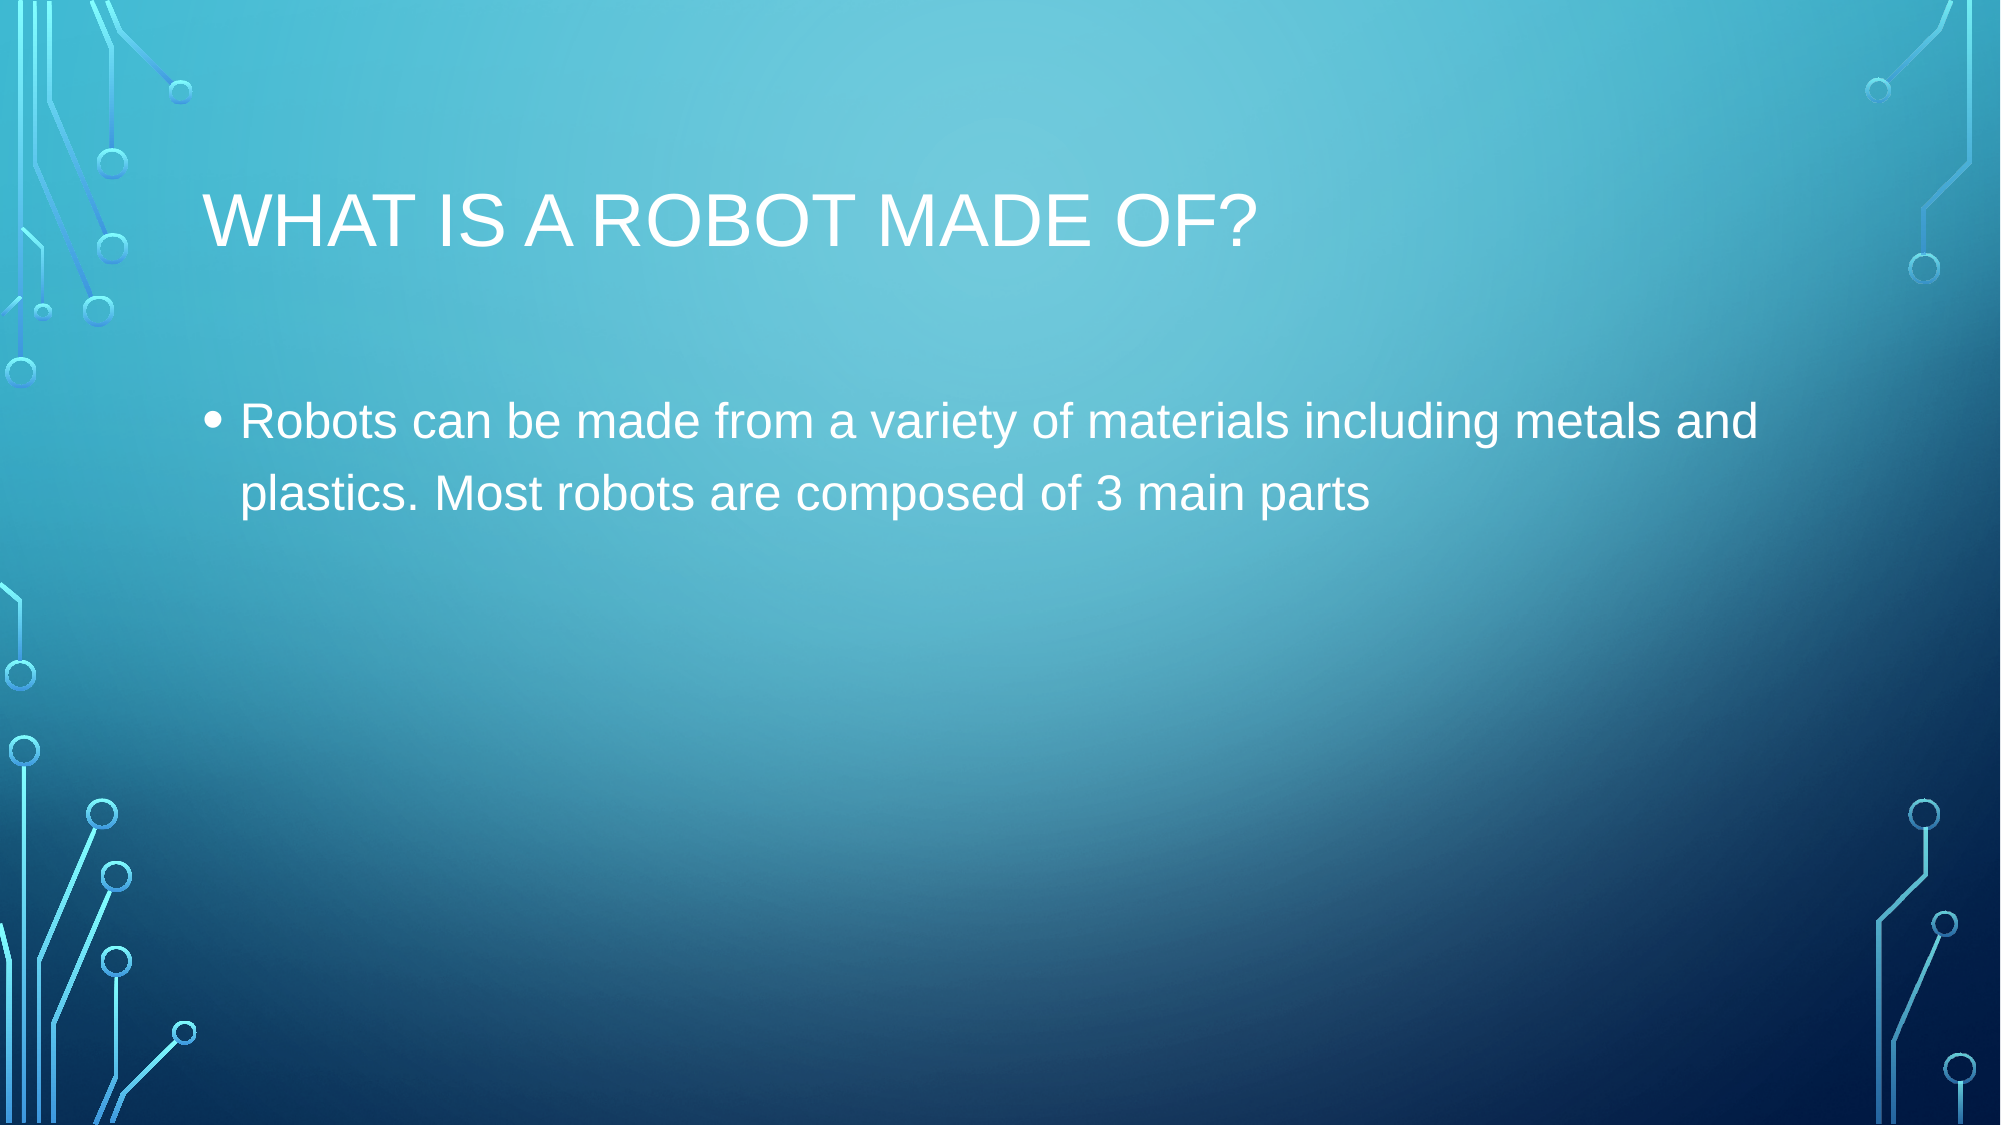

# What is a robot made of?
Robots can be made from a variety of materials including metals and plastics. Most robots are composed of 3 main parts